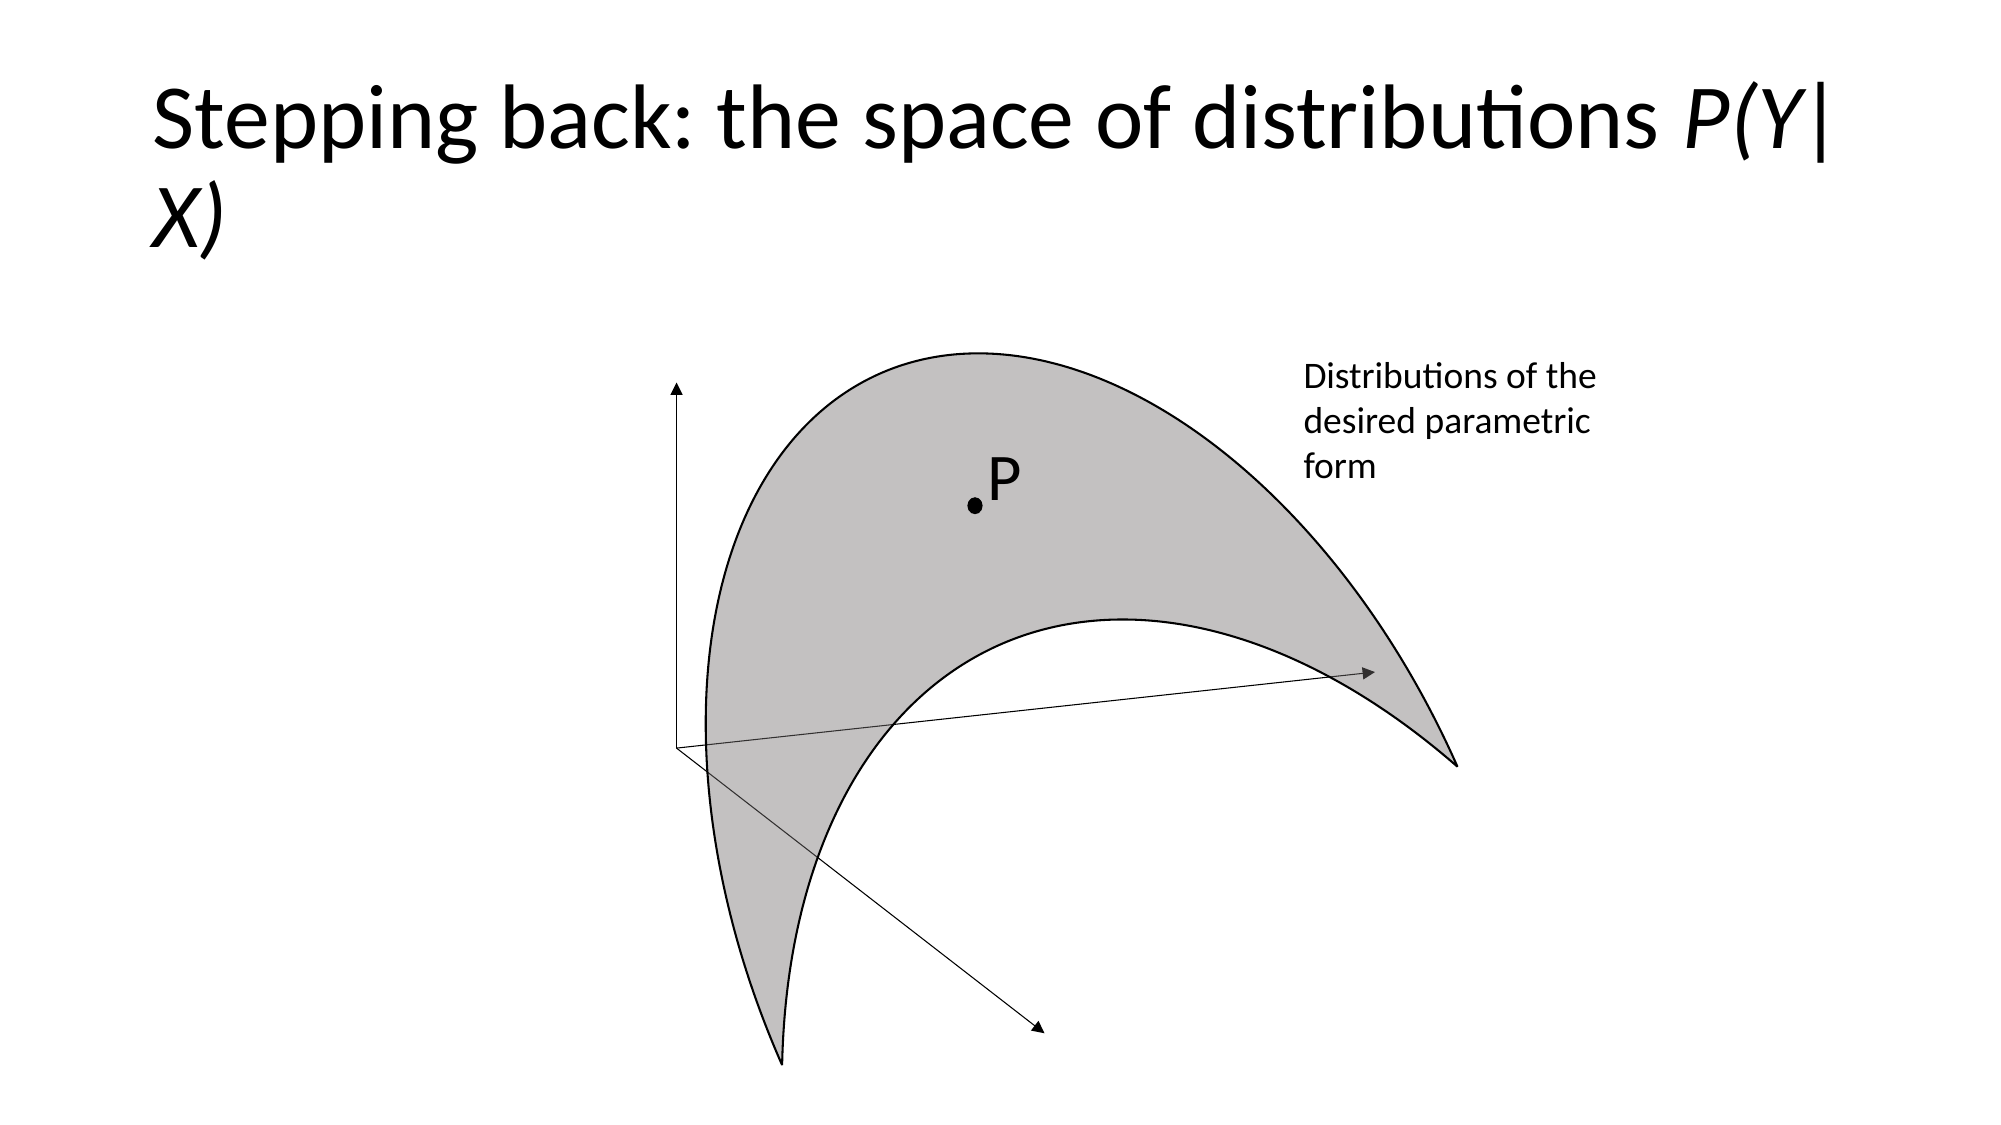

# Stepping back: the space of distributions P(Y|X)

Distributions of the desired parametric form
P